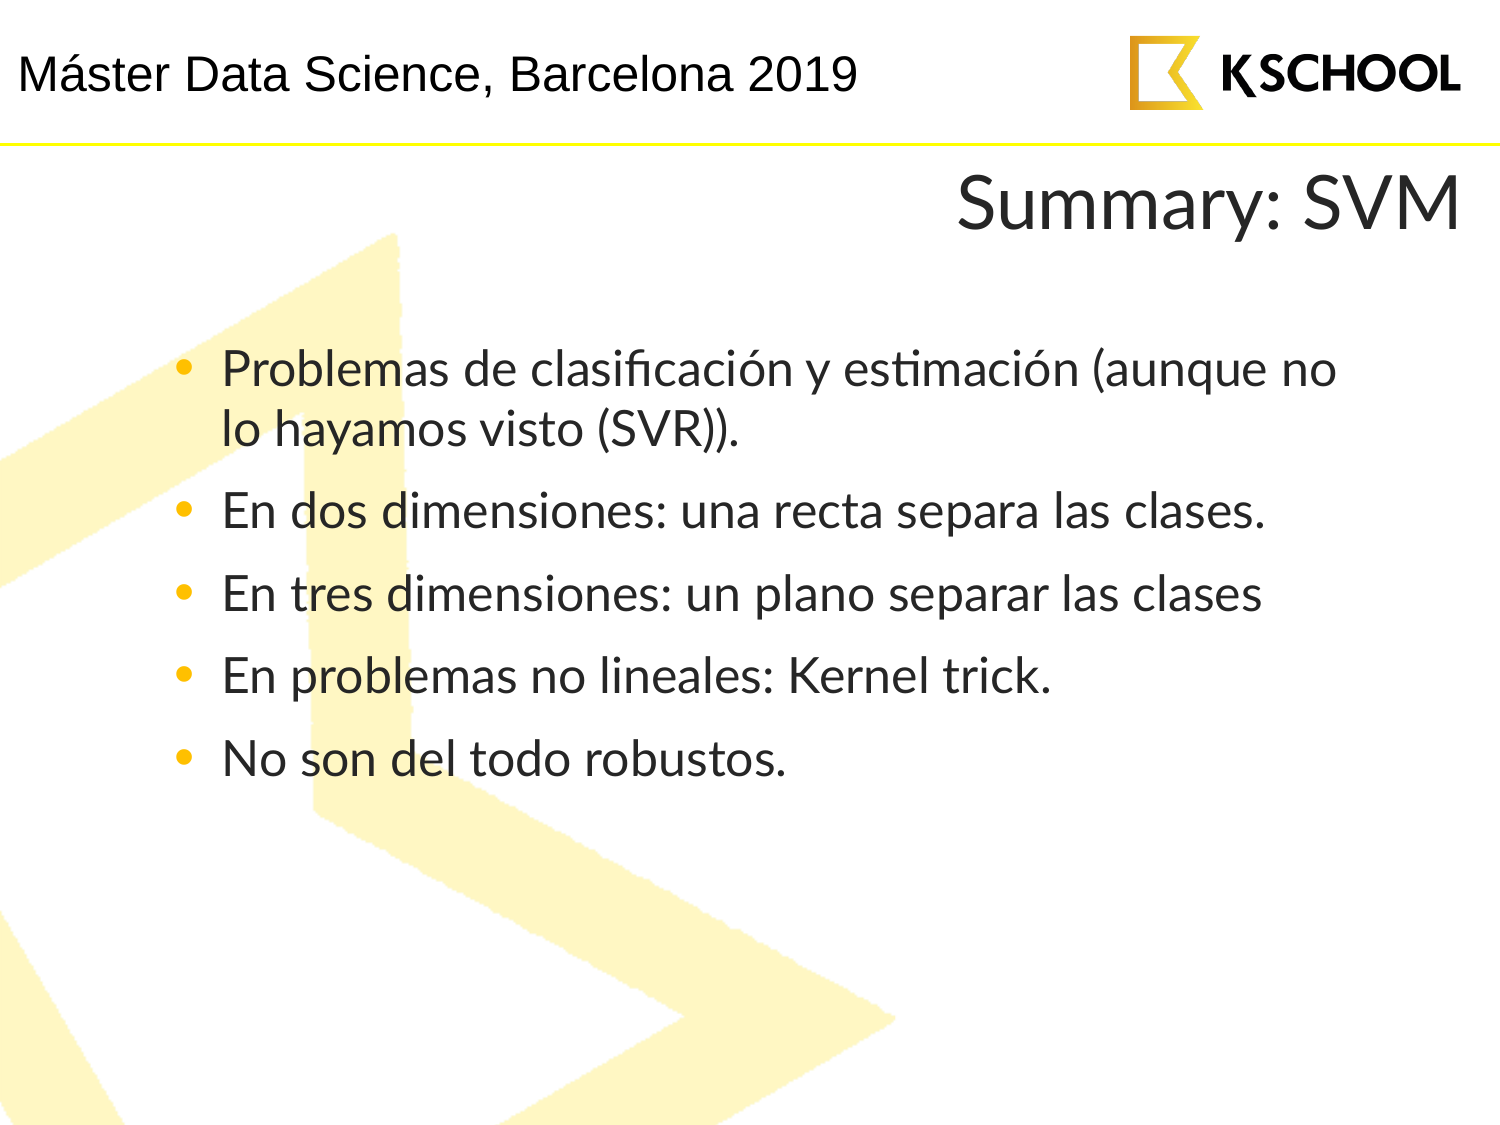

# Summary: SVM
Problemas de clasificación y estimación (aunque no lo hayamos visto (SVR)).
En dos dimensiones: una recta separa las clases.
En tres dimensiones: un plano separar las clases
En problemas no lineales: Kernel trick.
No son del todo robustos.